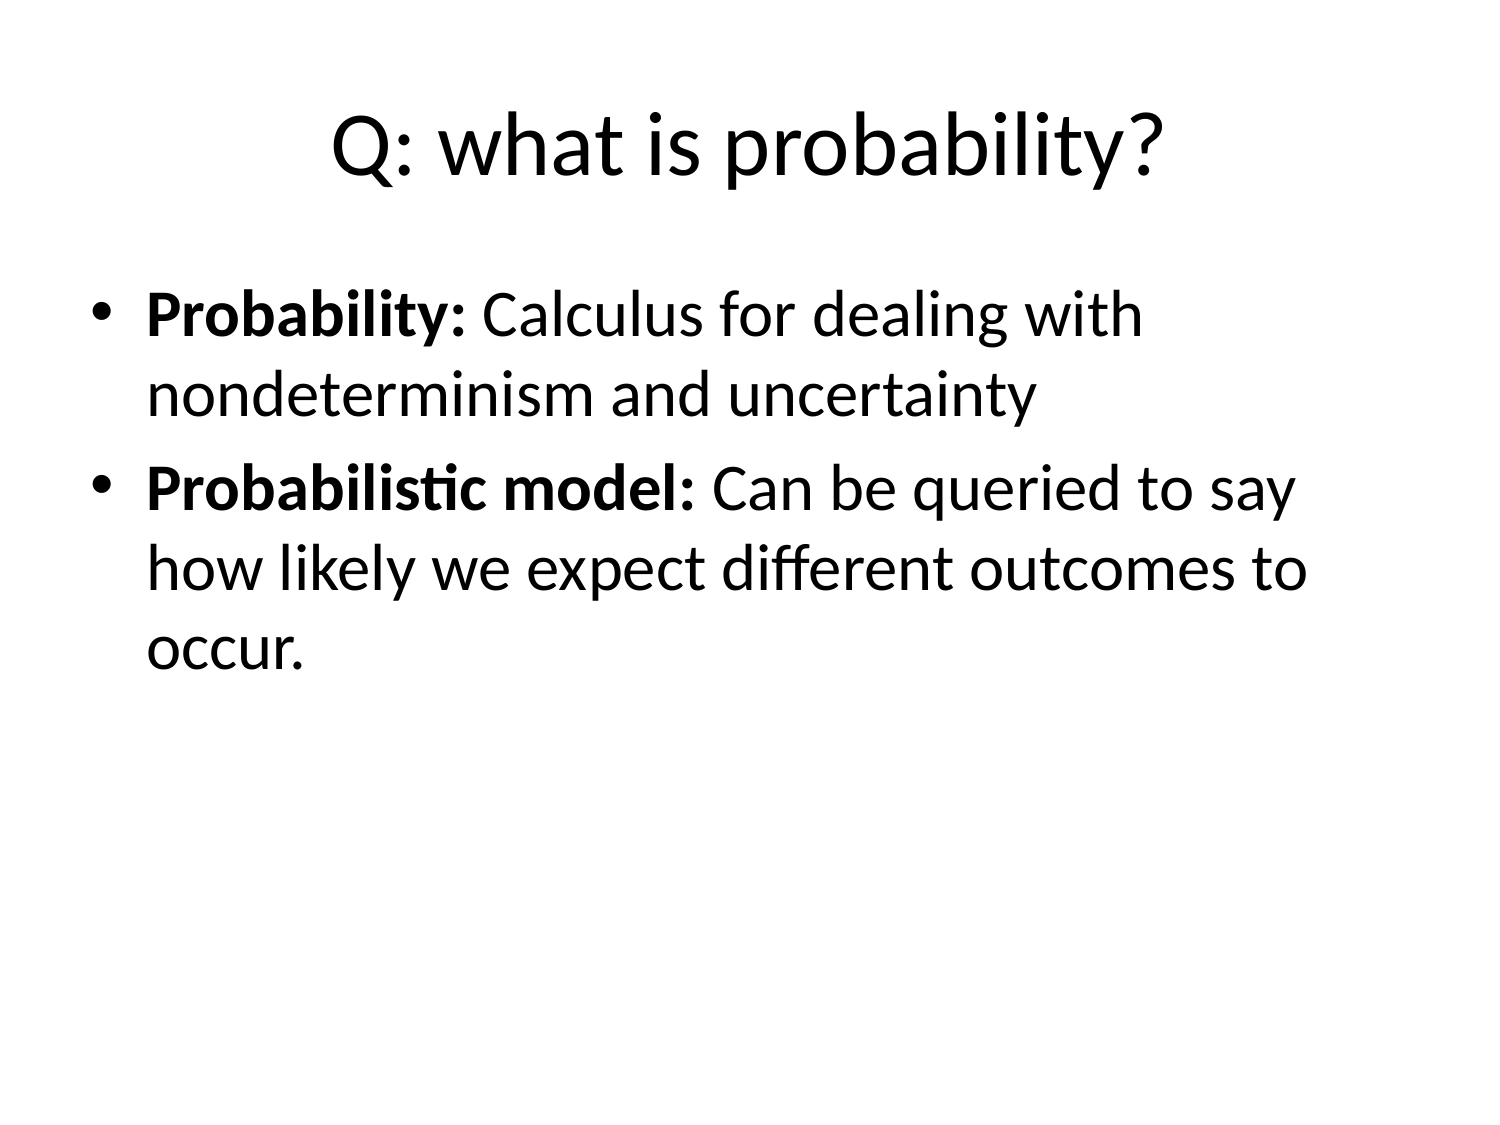

# Q: what is probability?
Probability: Calculus for dealing with nondeterminism and uncertainty
Probabilistic model: Can be queried to say how likely we expect different outcomes to occur.